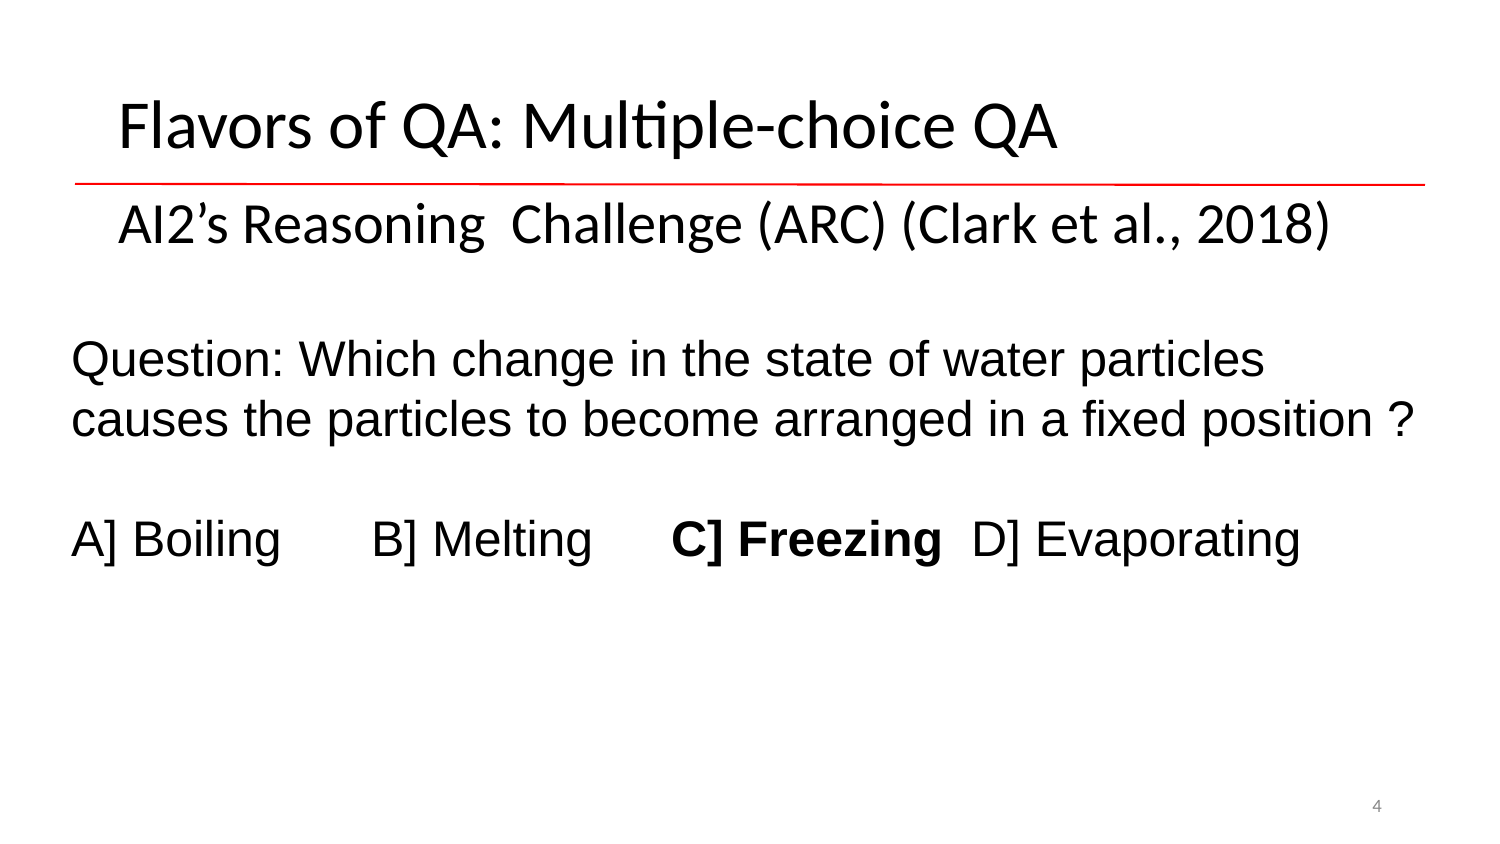

# Flavors of QA: Multiple-choice QA
AI2’s Reasoning  Challenge (ARC) (Clark et al., 2018)
Question: Which change in the state of water particles causes the particles to become arranged in a fixed position ?

A] Boiling	B] Melting	C] Freezing	D] Evaporating
4